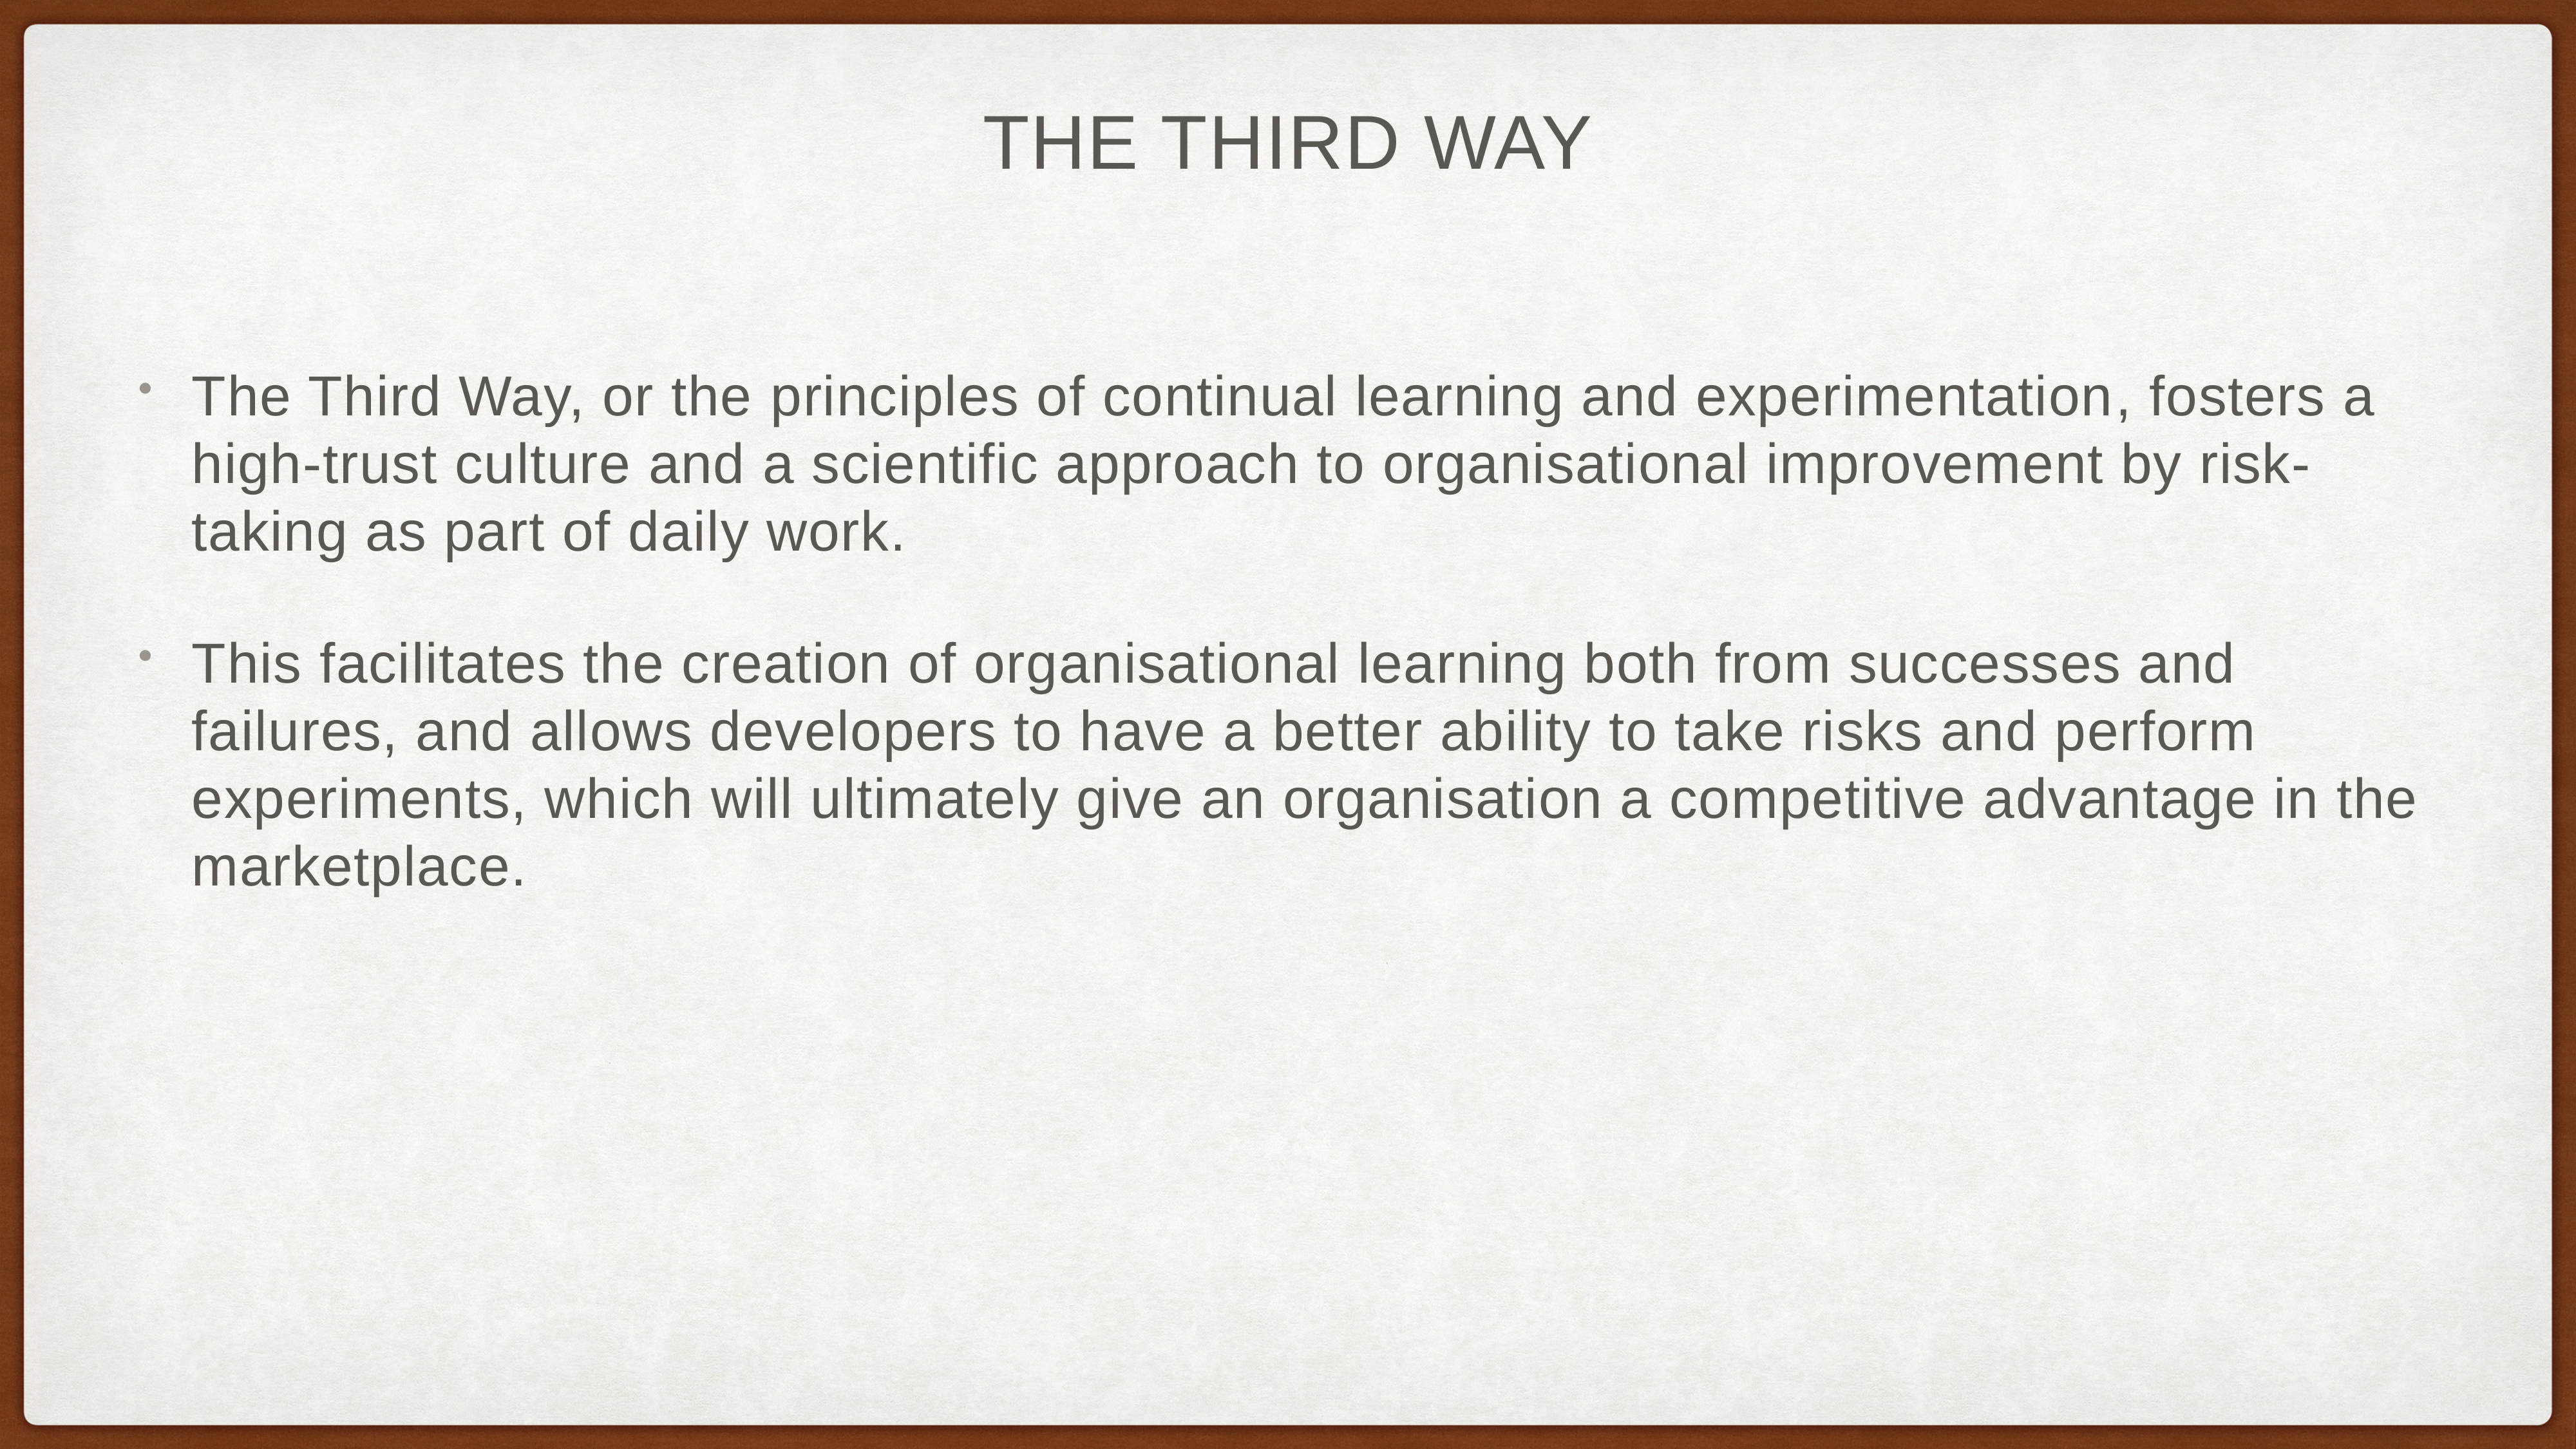

# the third way
The Third Way, or the principles of continual learning and experimentation, fosters a high-trust culture and a scientific approach to organisational improvement by risk-taking as part of daily work.
This facilitates the creation of organisational learning both from successes and failures, and allows developers to have a better ability to take risks and perform experiments, which will ultimately give an organisation a competitive advantage in the marketplace.